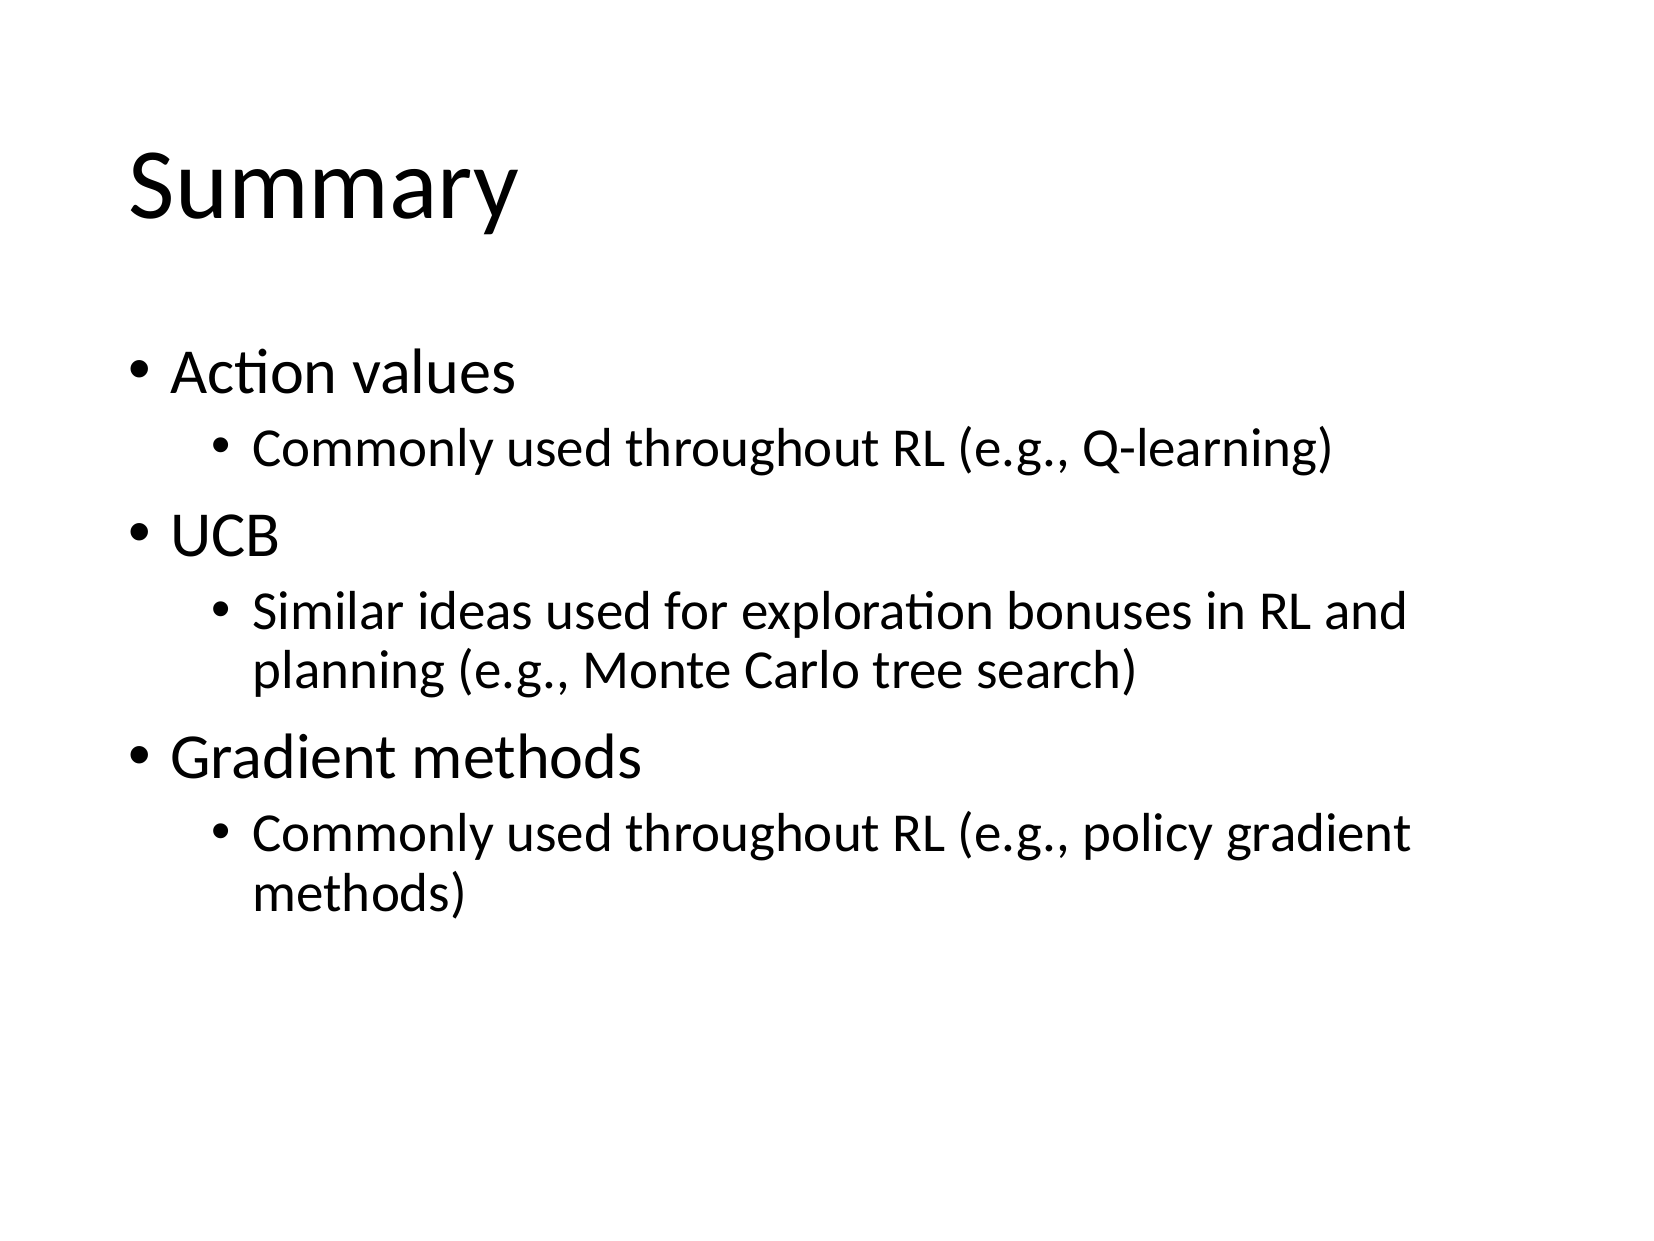

# Summary
Action values
Commonly used throughout RL (e.g., Q-learning)
UCB
Similar ideas used for exploration bonuses in RL and planning (e.g., Monte Carlo tree search)
Gradient methods
Commonly used throughout RL (e.g., policy gradient methods)